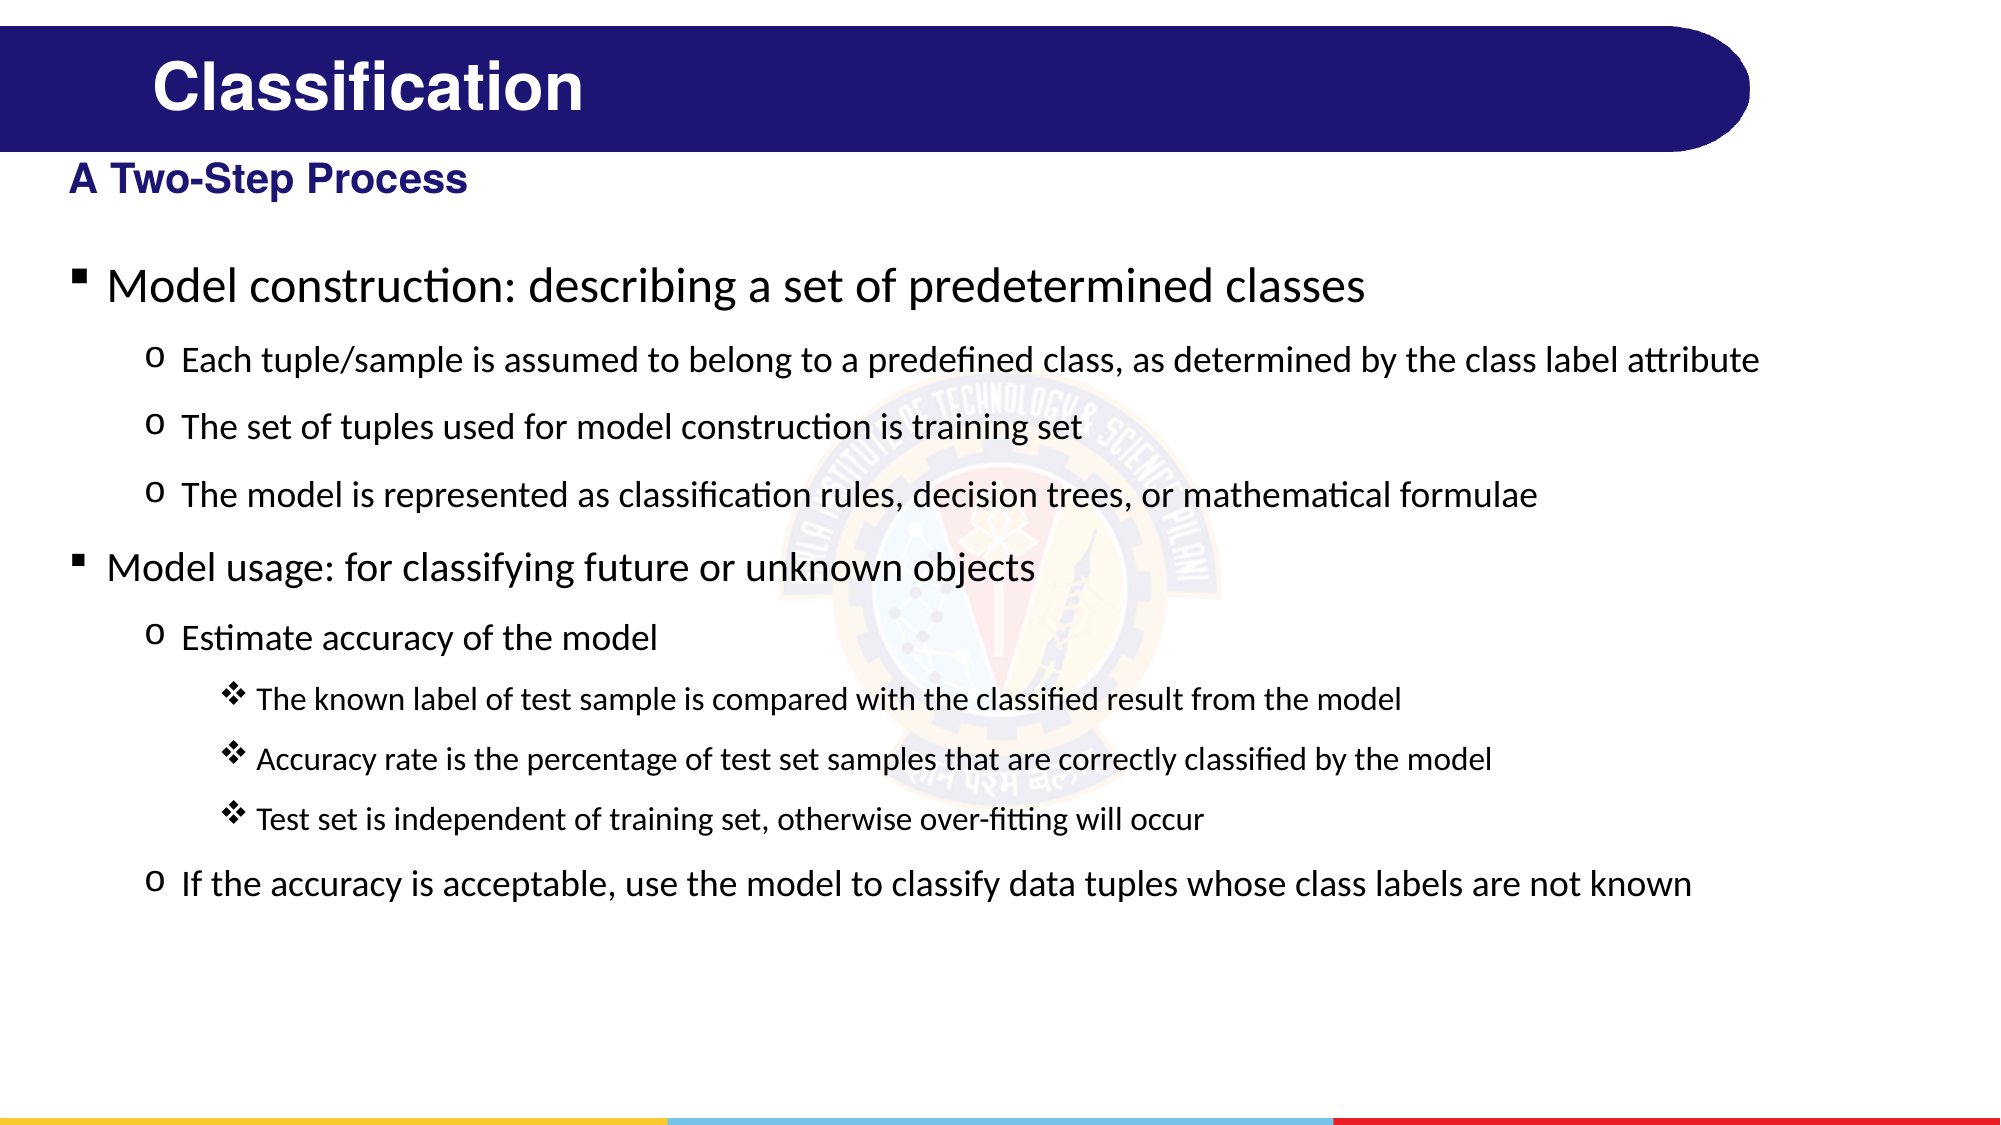

# Classification
A Two-Step Process
Model construction: describing a set of predetermined classes
Each tuple/sample is assumed to belong to a predefined class, as determined by the class label attribute
The set of tuples used for model construction is training set
The model is represented as classification rules, decision trees, or mathematical formulae
Model usage: for classifying future or unknown objects
Estimate accuracy of the model
The known label of test sample is compared with the classified result from the model
Accuracy rate is the percentage of test set samples that are correctly classified by the model
Test set is independent of training set, otherwise over-fitting will occur
If the accuracy is acceptable, use the model to classify data tuples whose class labels are not known